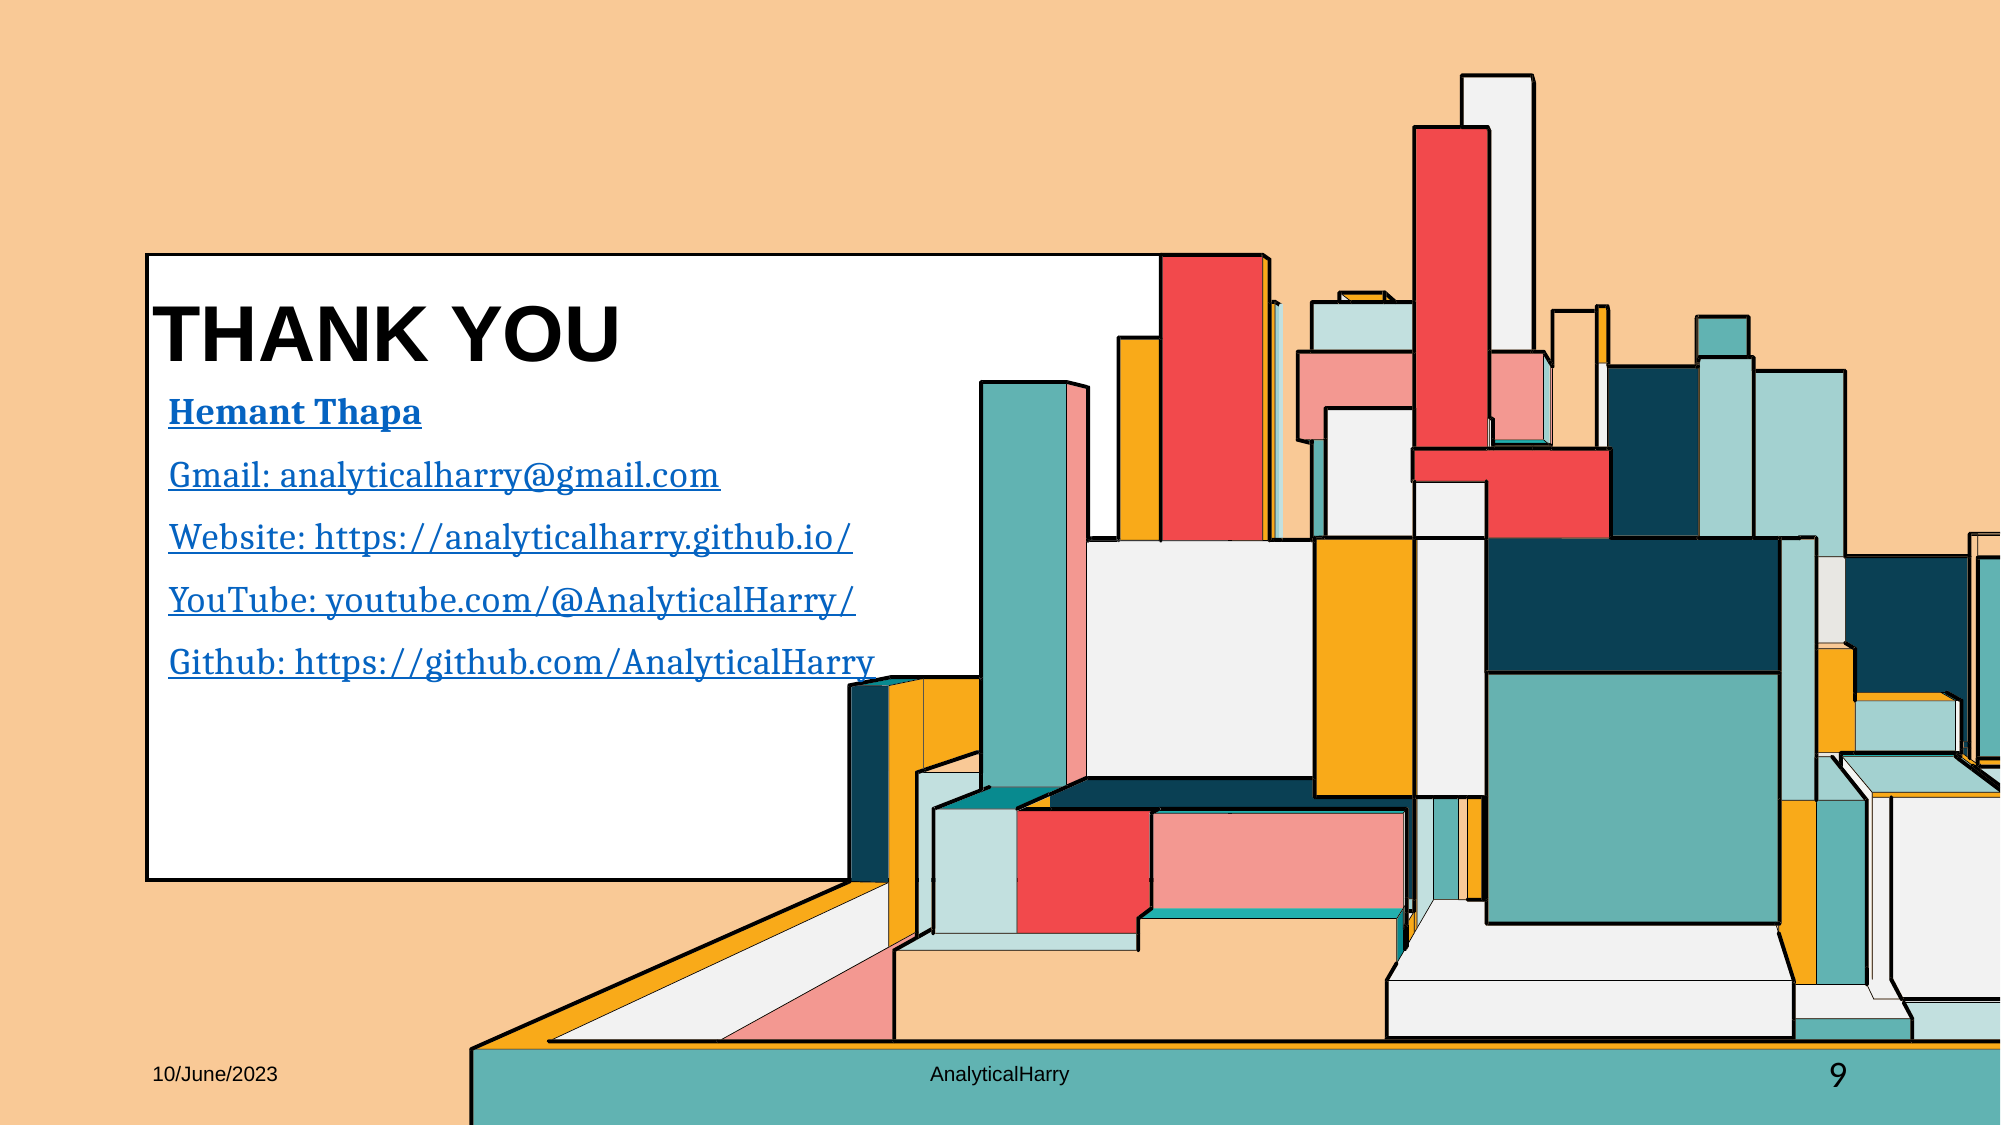

# THANK YOU
Hemant Thapa
Gmail: analyticalharry@gmail.com
Website: https://analyticalharry.github.io/
YouTube: youtube.com/@AnalyticalHarry/
Github: https://github.com/AnalyticalHarry
10/June/2023
AnalyticalHarry
9